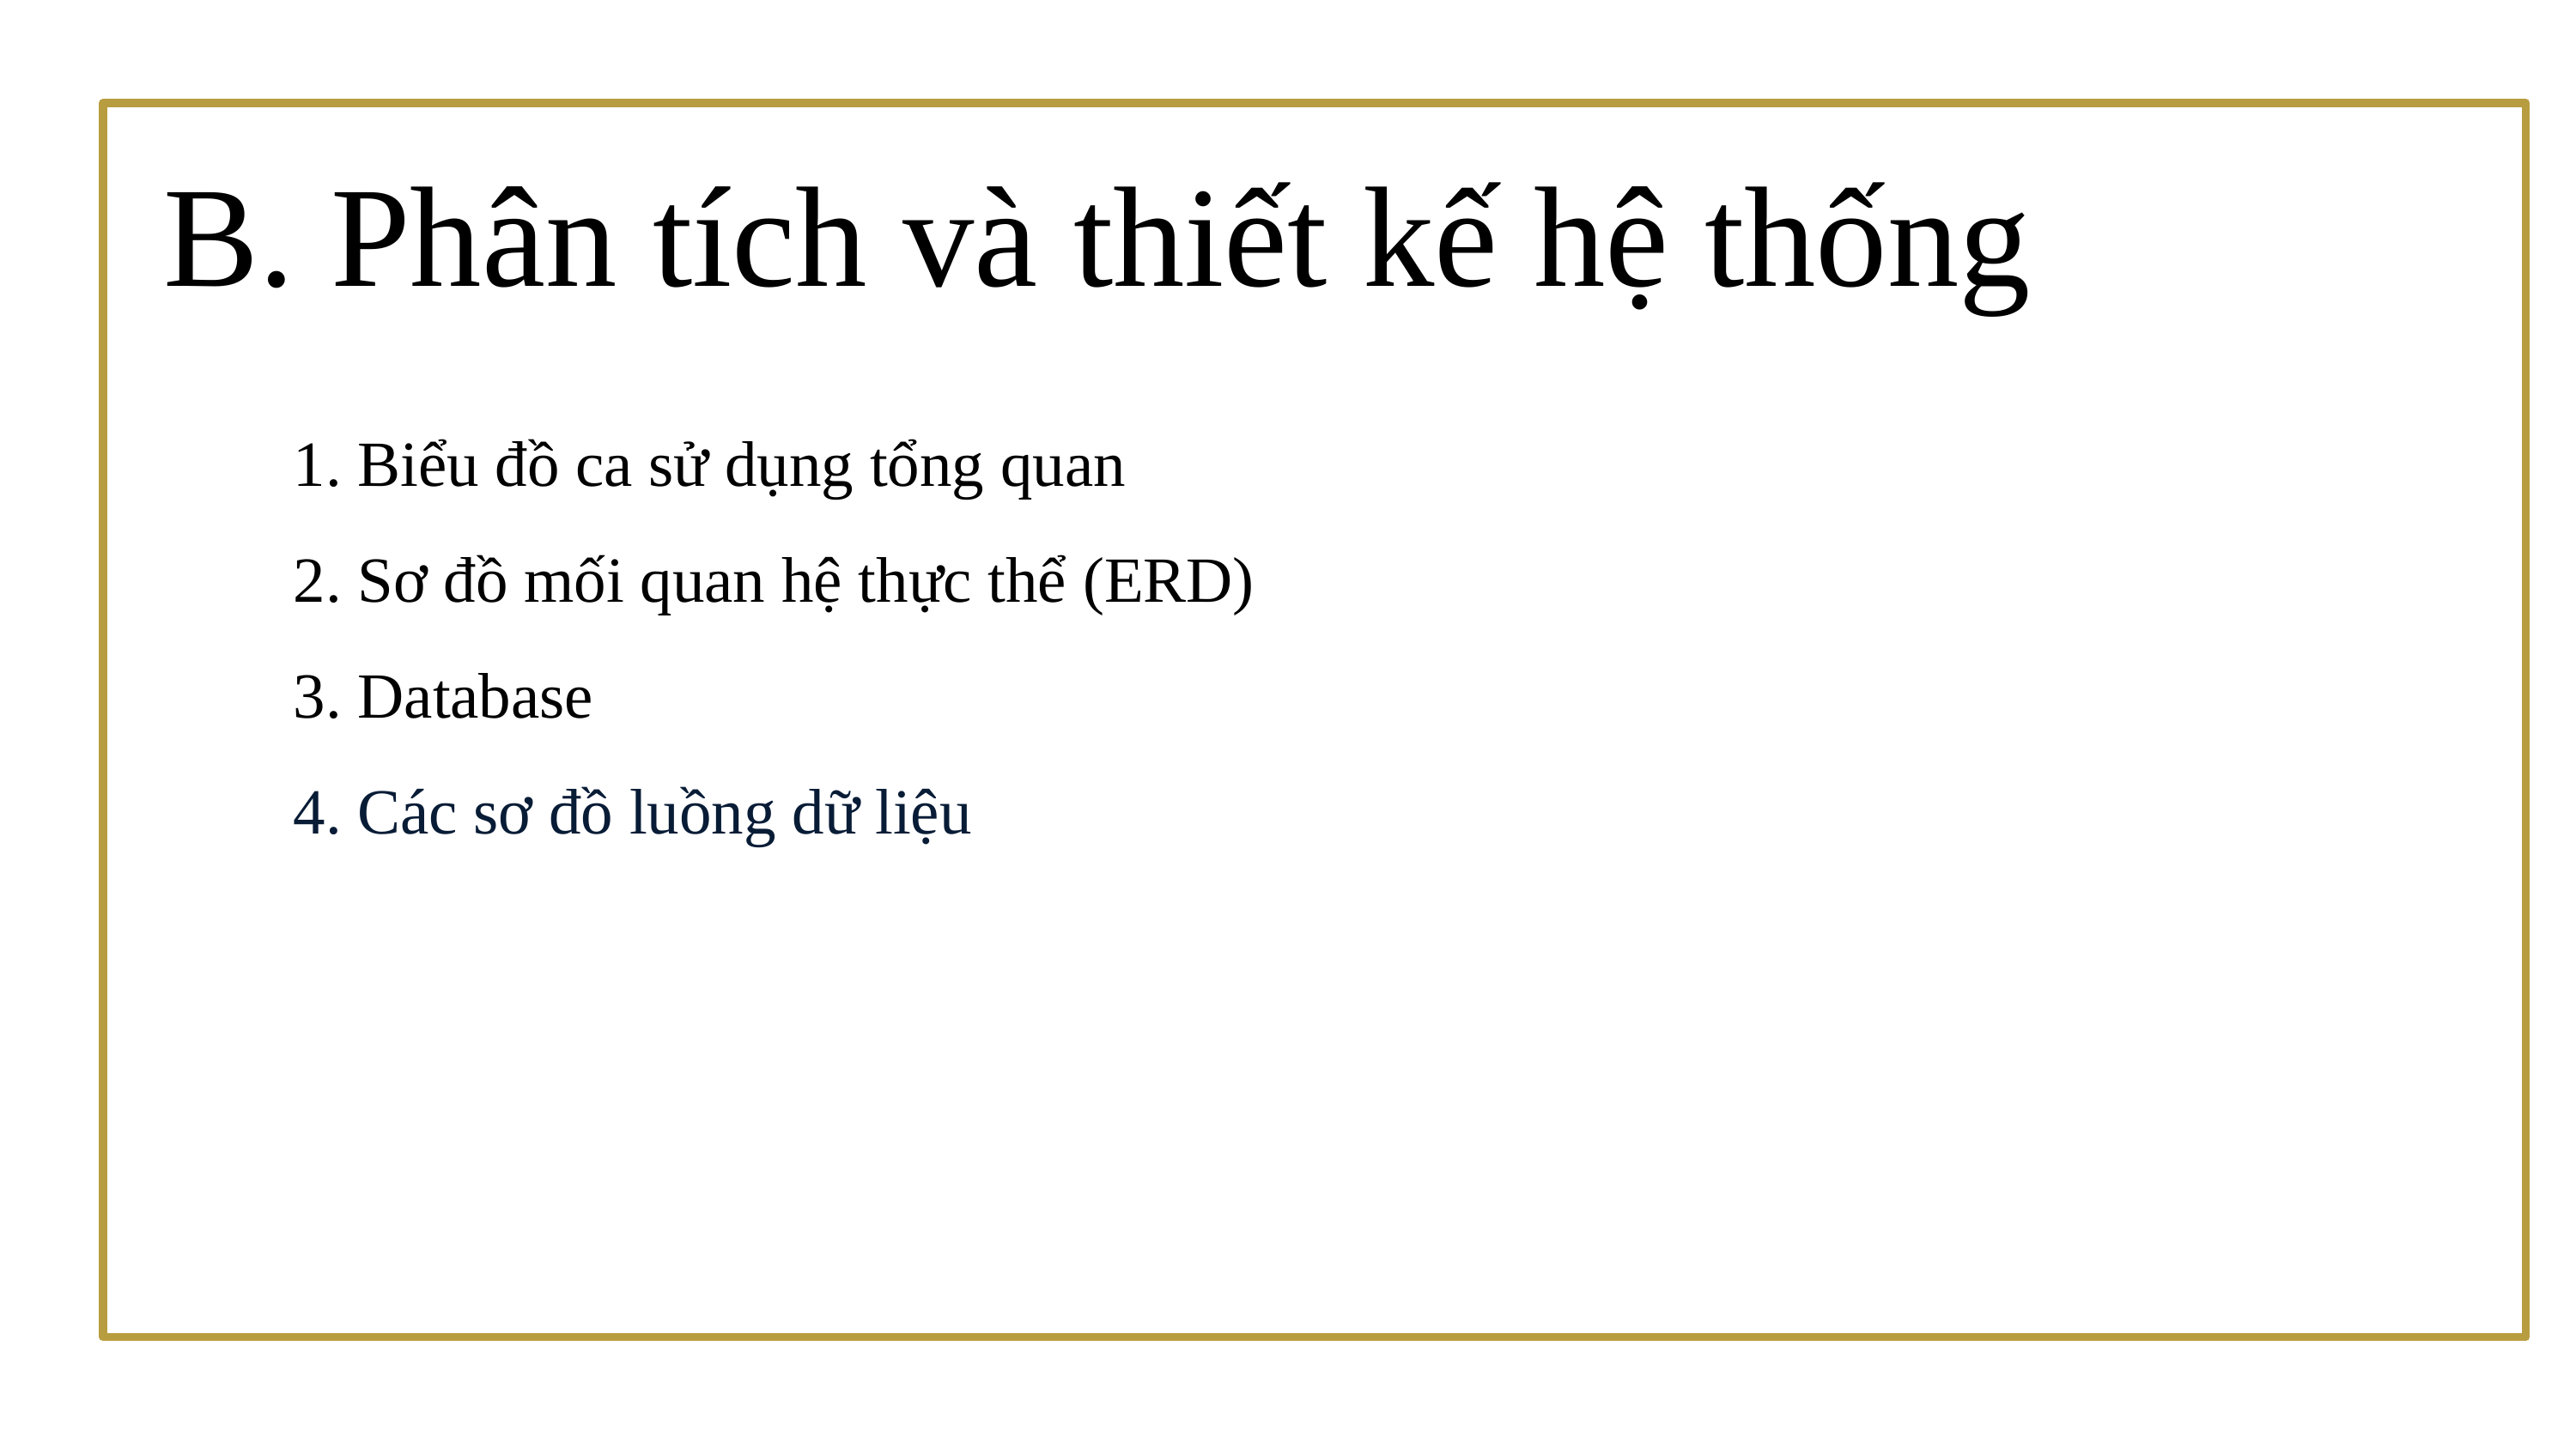

B. Phân tích và thiết kế hệ thống
 Biểu đồ ca sử dụng tổng quan ​
 Sơ đồ mối quan hệ thực thể​ (ERD)
 Database
4. Các sơ đồ luồng dữ liệu